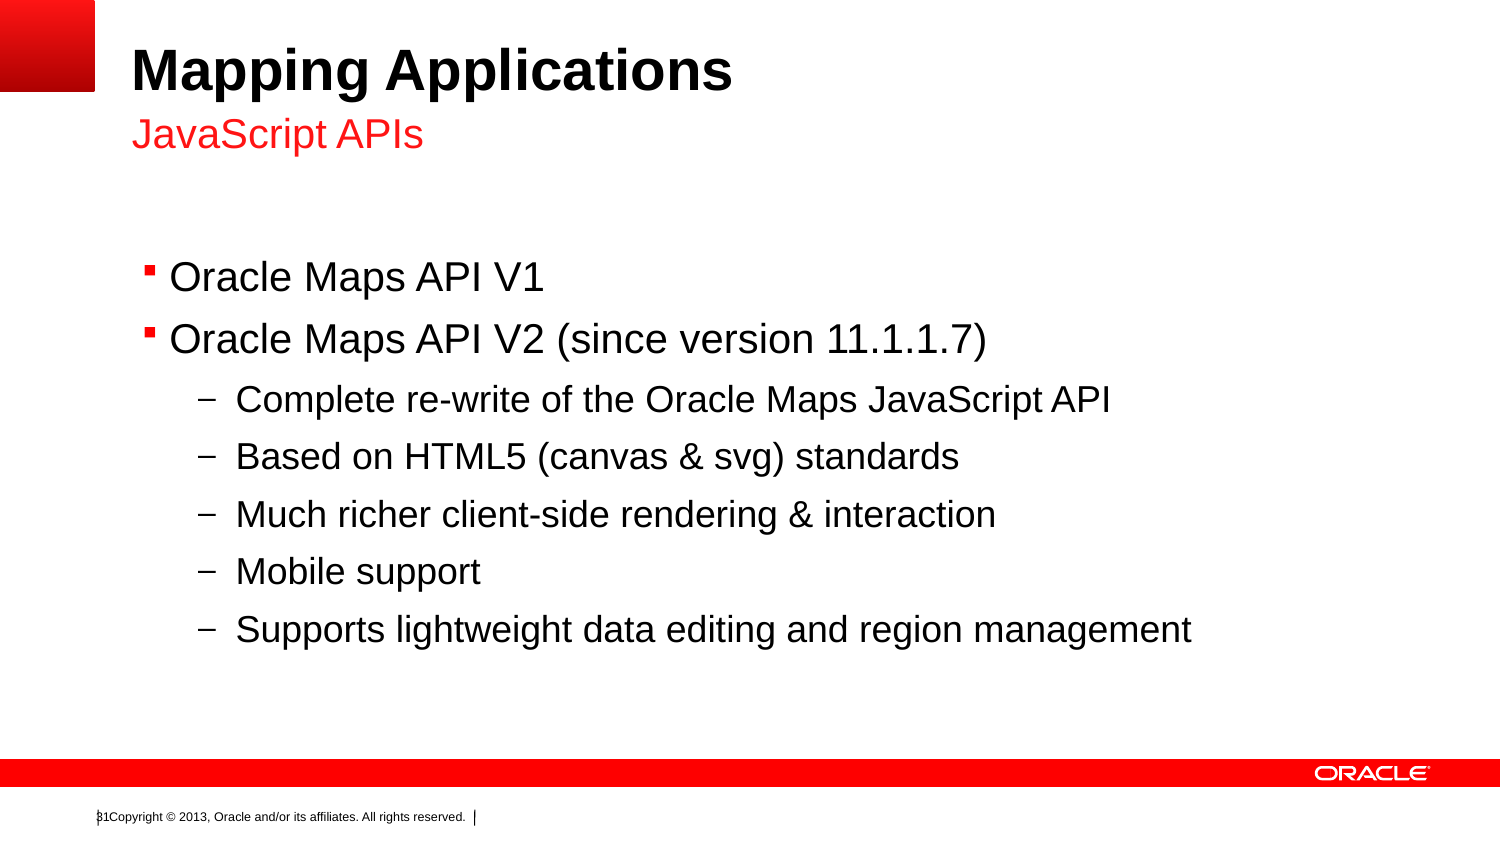

# Mapping Applications
JavaScript APIs
Oracle Maps API V1
Oracle Maps API V2 (since version 11.1.1.7)
Complete re-write of the Oracle Maps JavaScript API
Based on HTML5 (canvas & svg) standards
Much richer client-side rendering & interaction
Mobile support
Supports lightweight data editing and region management